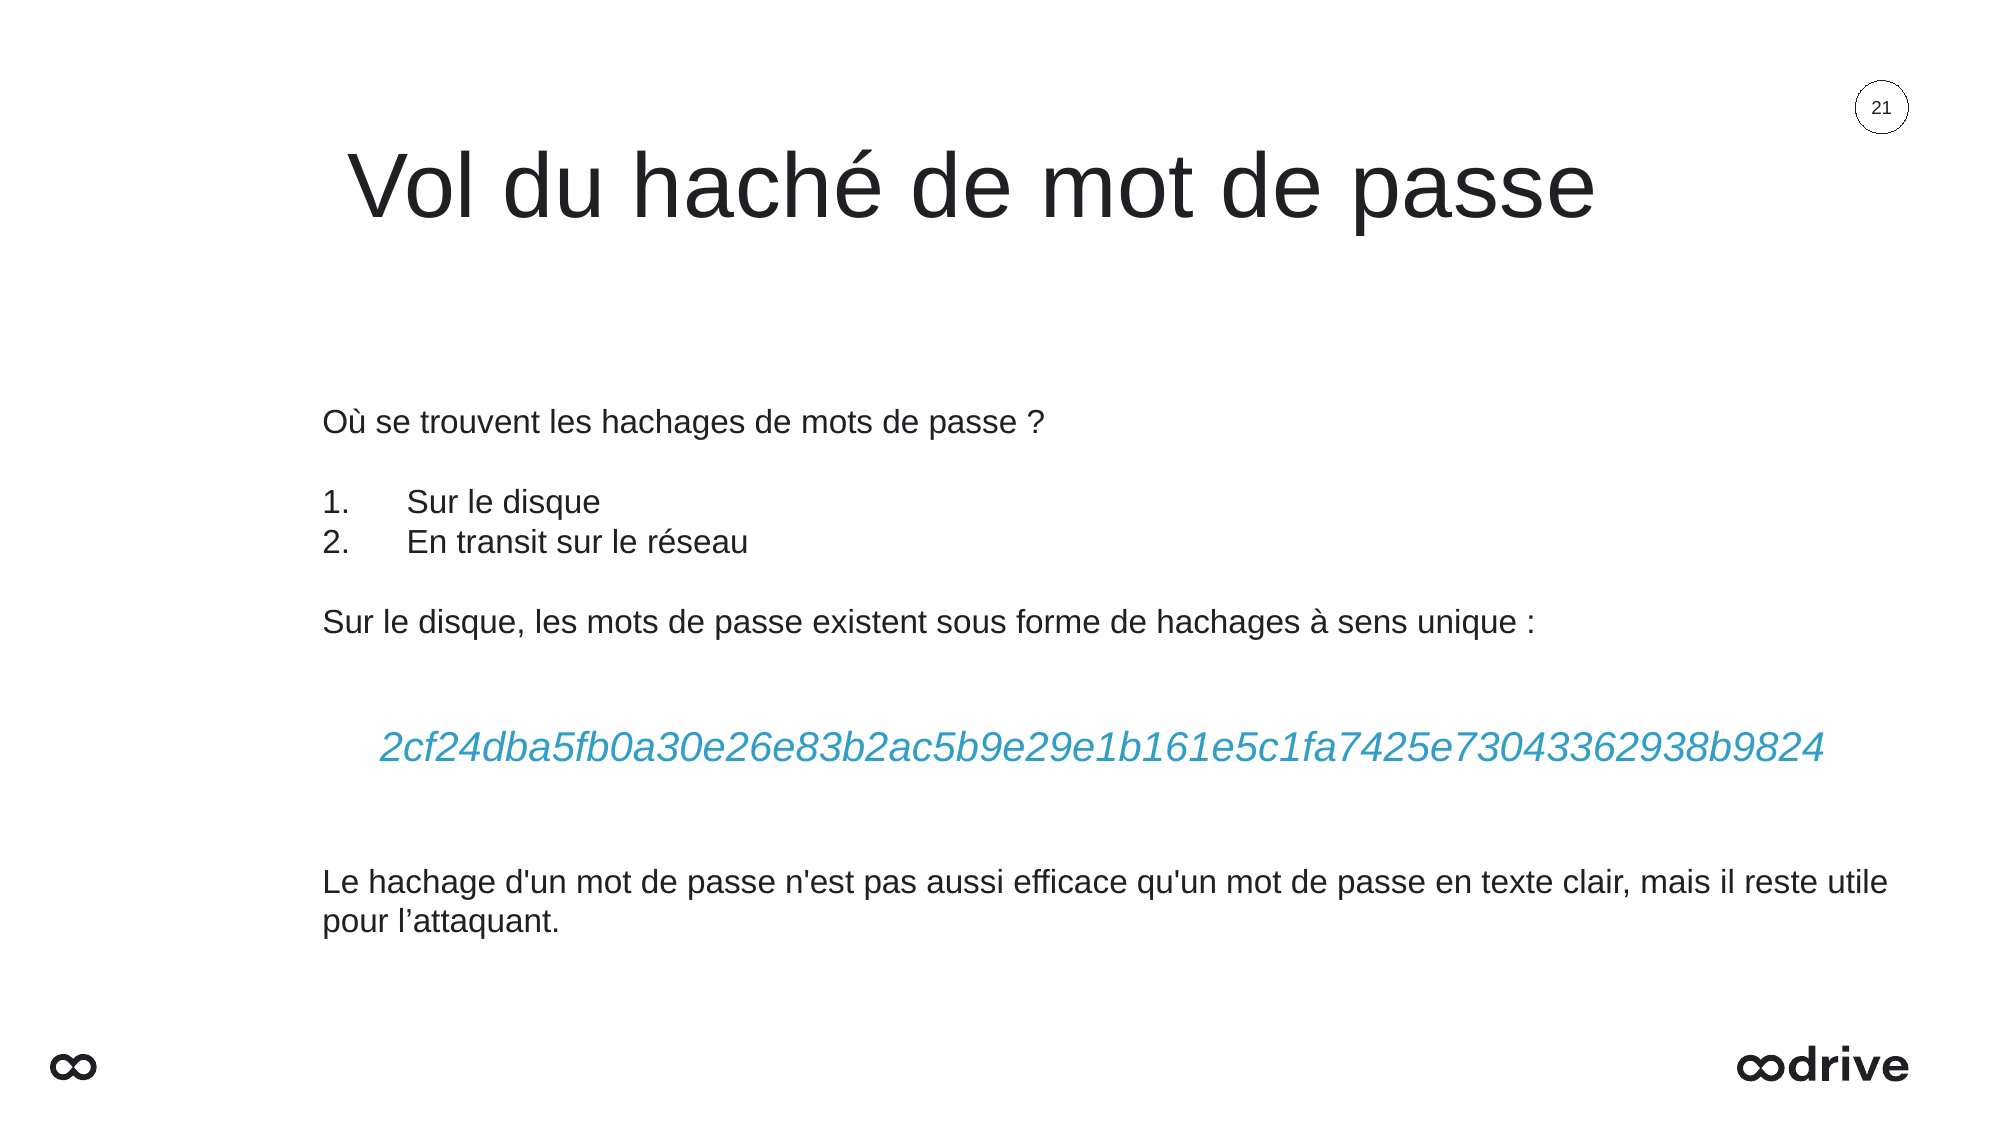

21
# Vol du haché de mot de passe

Où se trouvent les hachages de mots de passe ?

Sur le disque
En transit sur le réseau

Sur le disque, les mots de passe existent sous forme de hachages à sens unique :

     2cf24dba5fb0a30e26e83b2ac5b9e29e1b161e5c1fa7425e73043362938b9824

Le hachage d'un mot de passe n'est pas aussi efficace qu'un mot de passe en texte clair, mais il reste utile
pour l’attaquant.